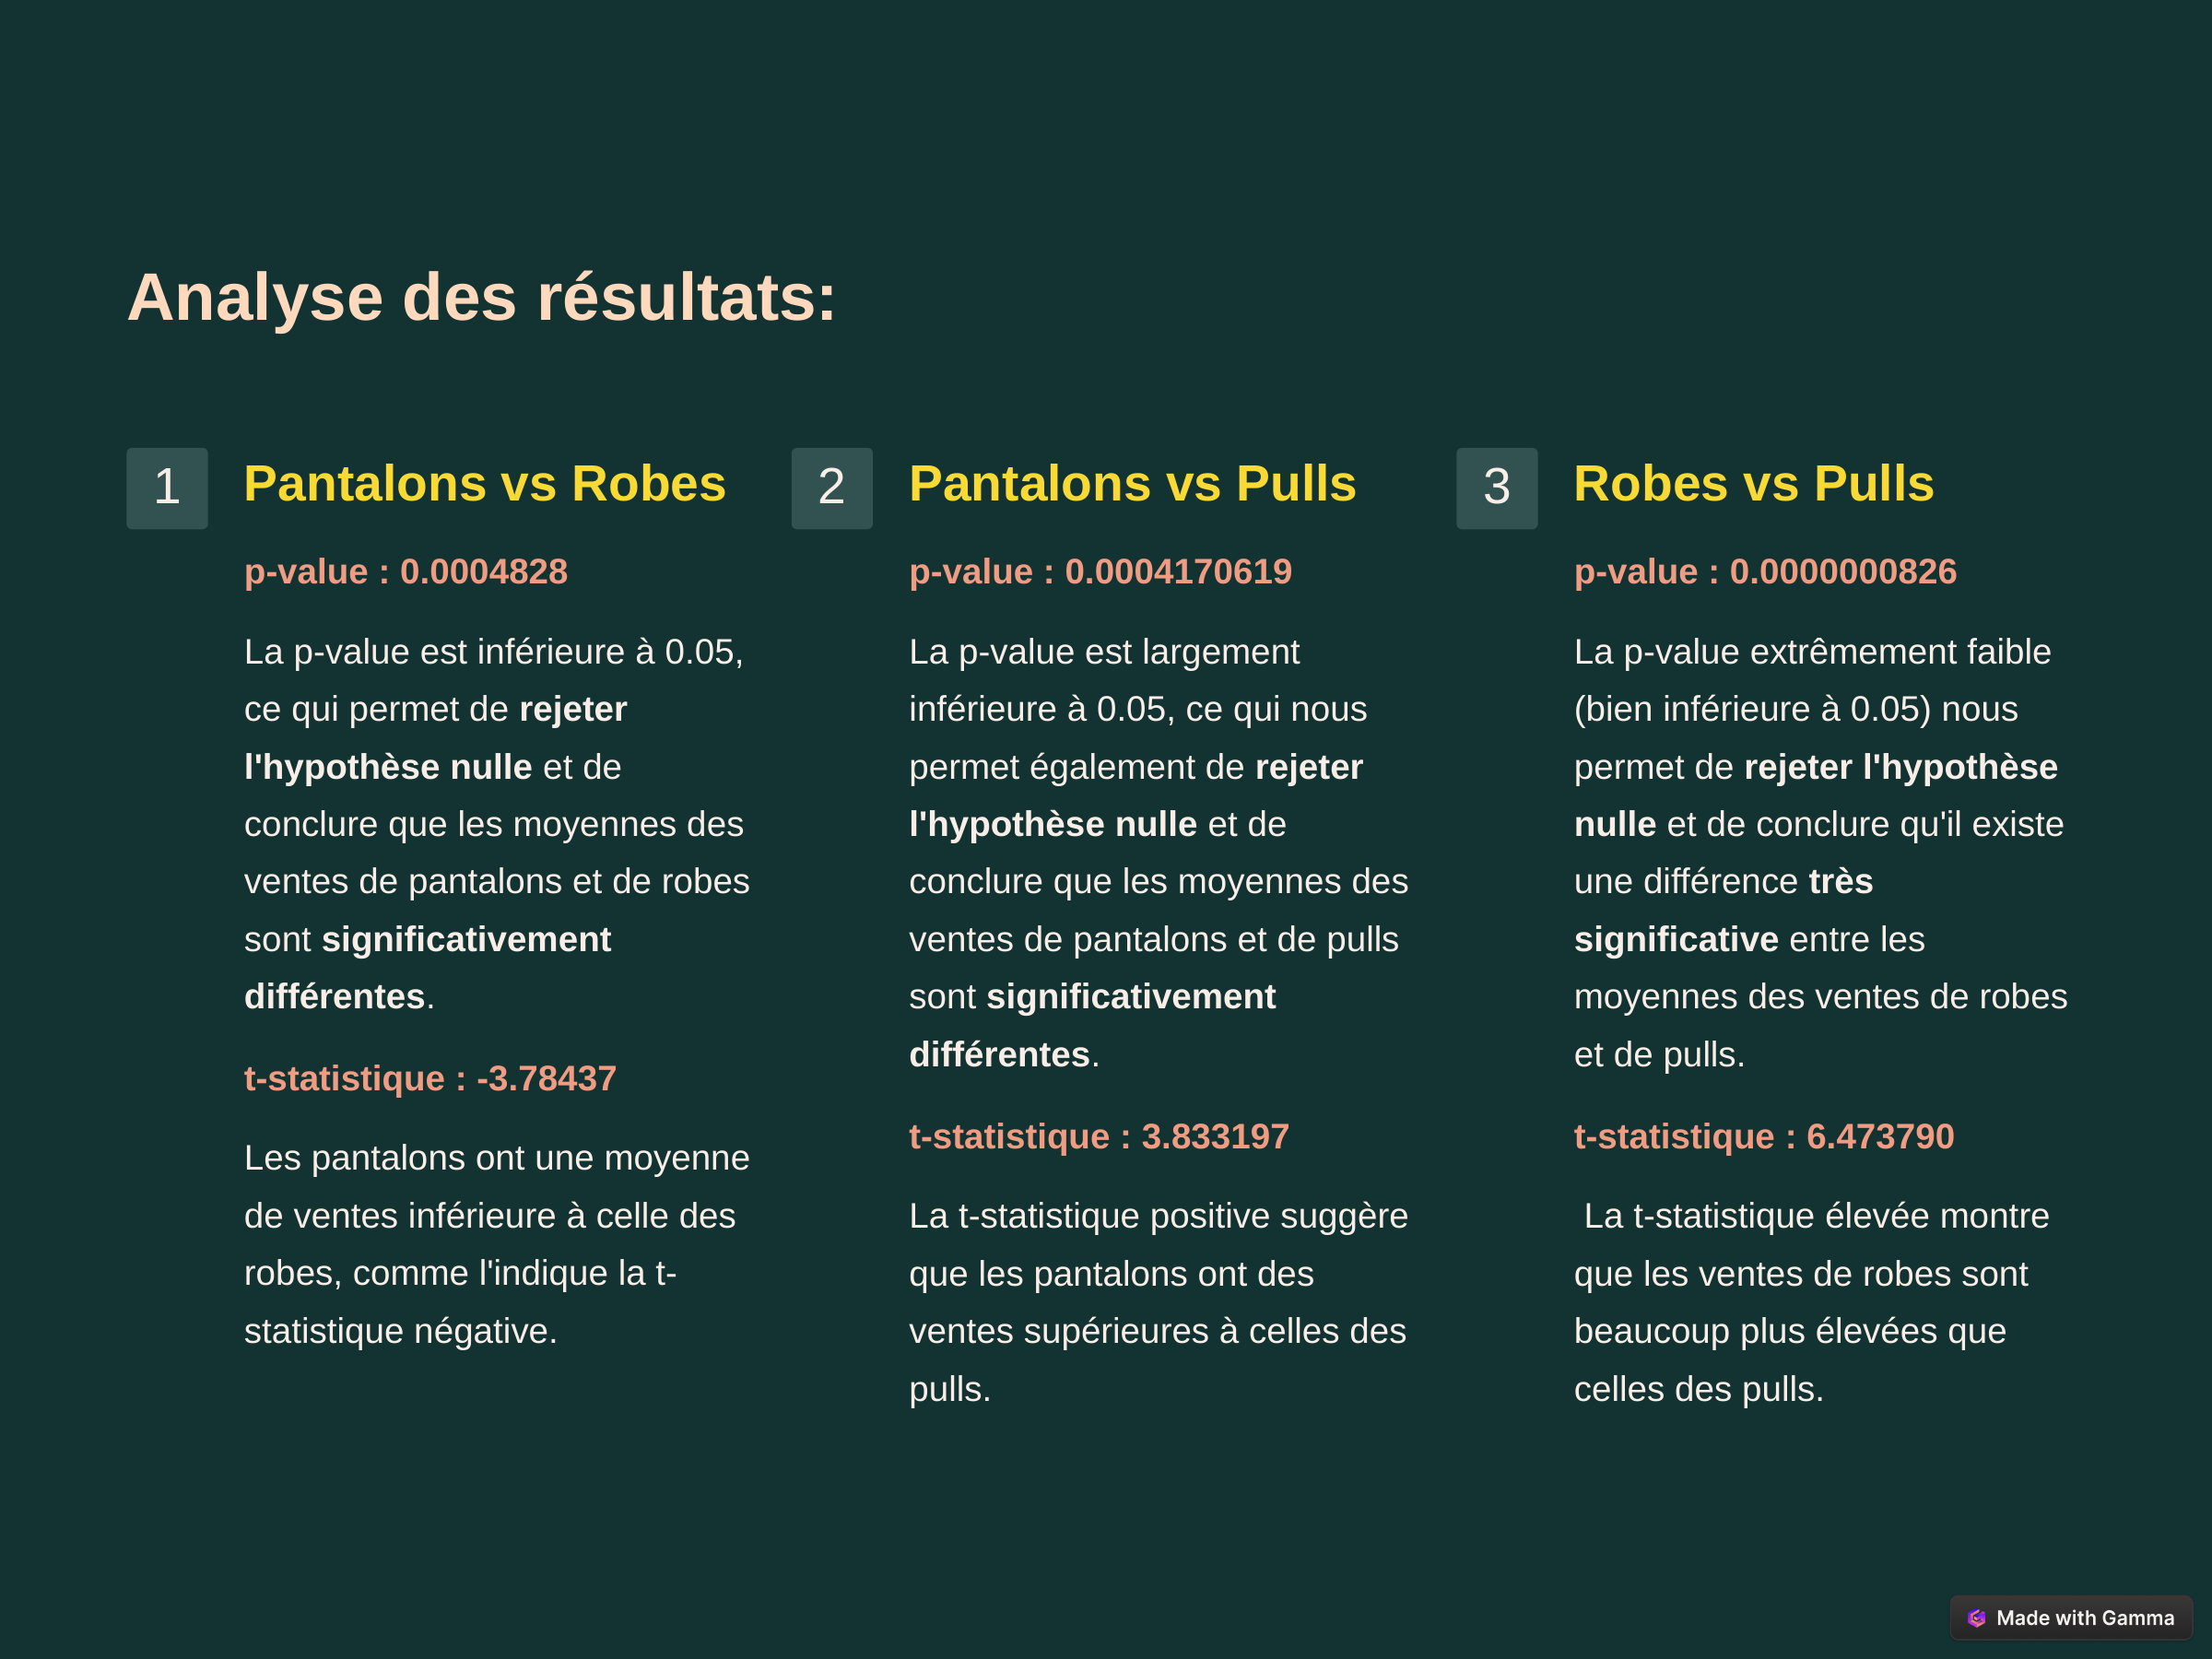

Analyse des résultats:

Pantalons vs Robes

Pantalons vs Pulls

Robes vs Pulls
1
2
3
p-value : 0.0004828
p-value : 0.0004170619
p-value : 0.0000000826
La p-value est inférieure à 0.05, ce qui permet de rejeter l'hypothèse nulle et de conclure que les moyennes des ventes de pantalons et de robes sont significativement différentes.
La p-value est largement inférieure à 0.05, ce qui nous permet également de rejeter l'hypothèse nulle et de conclure que les moyennes des ventes de pantalons et de pulls sont significativement différentes.
La p-value extrêmement faible (bien inférieure à 0.05) nous permet de rejeter l'hypothèse nulle et de conclure qu'il existe une différence très significative entre les moyennes des ventes de robes et de pulls.
t-statistique : -3.78437
t-statistique : 3.833197
t-statistique : 6.473790
Les pantalons ont une moyenne de ventes inférieure à celle des robes, comme l'indique la t-statistique négative.
La t-statistique positive suggère que les pantalons ont des ventes supérieures à celles des pulls.
 La t-statistique élevée montre que les ventes de robes sont beaucoup plus élevées que celles des pulls.